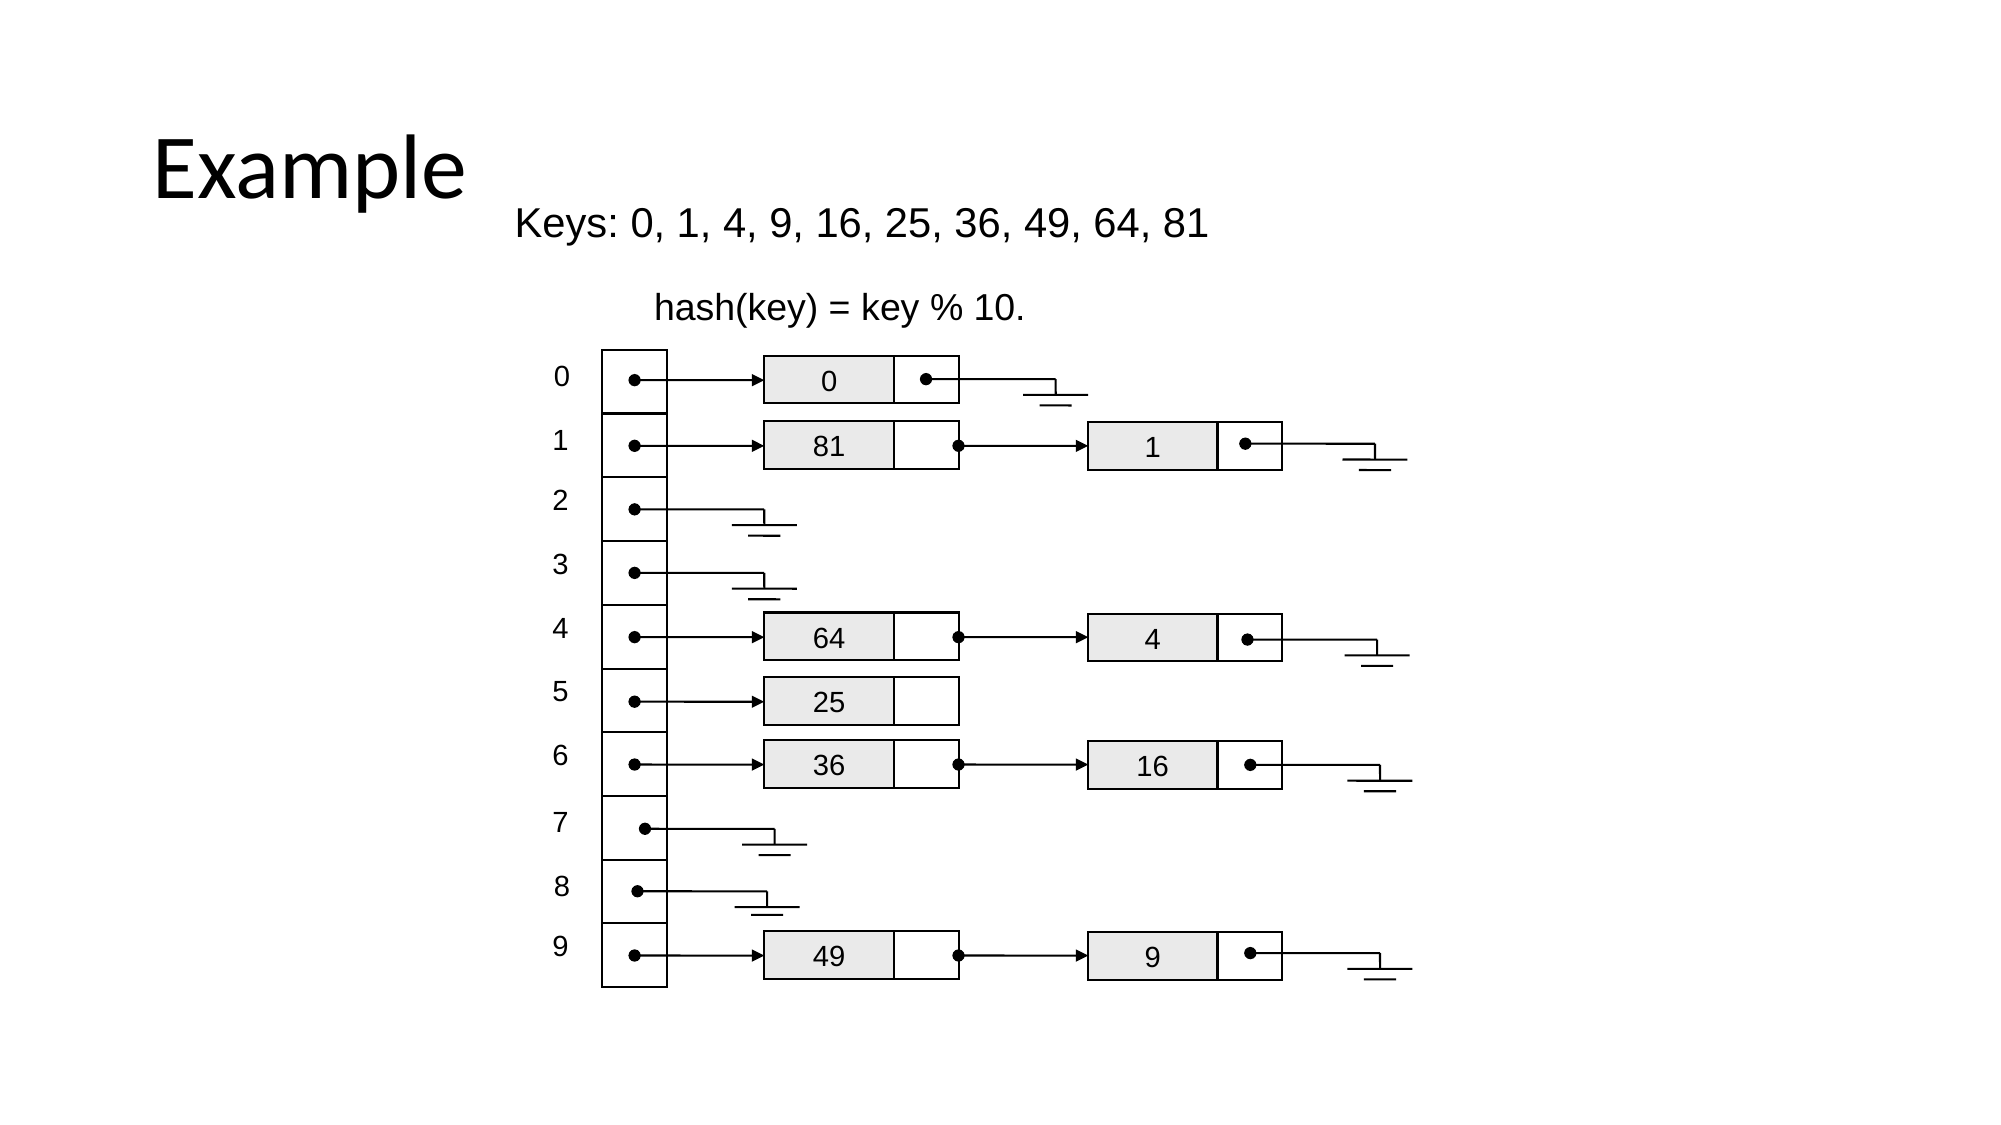

# Example
Keys: 0, 1, 4, 9, 16, 25, 36, 49, 64, 81
hash(key) = key % 10.
0

0

1
81

1

2

3

4

64

4

5

25

6

36

16

7

8

9

49

9